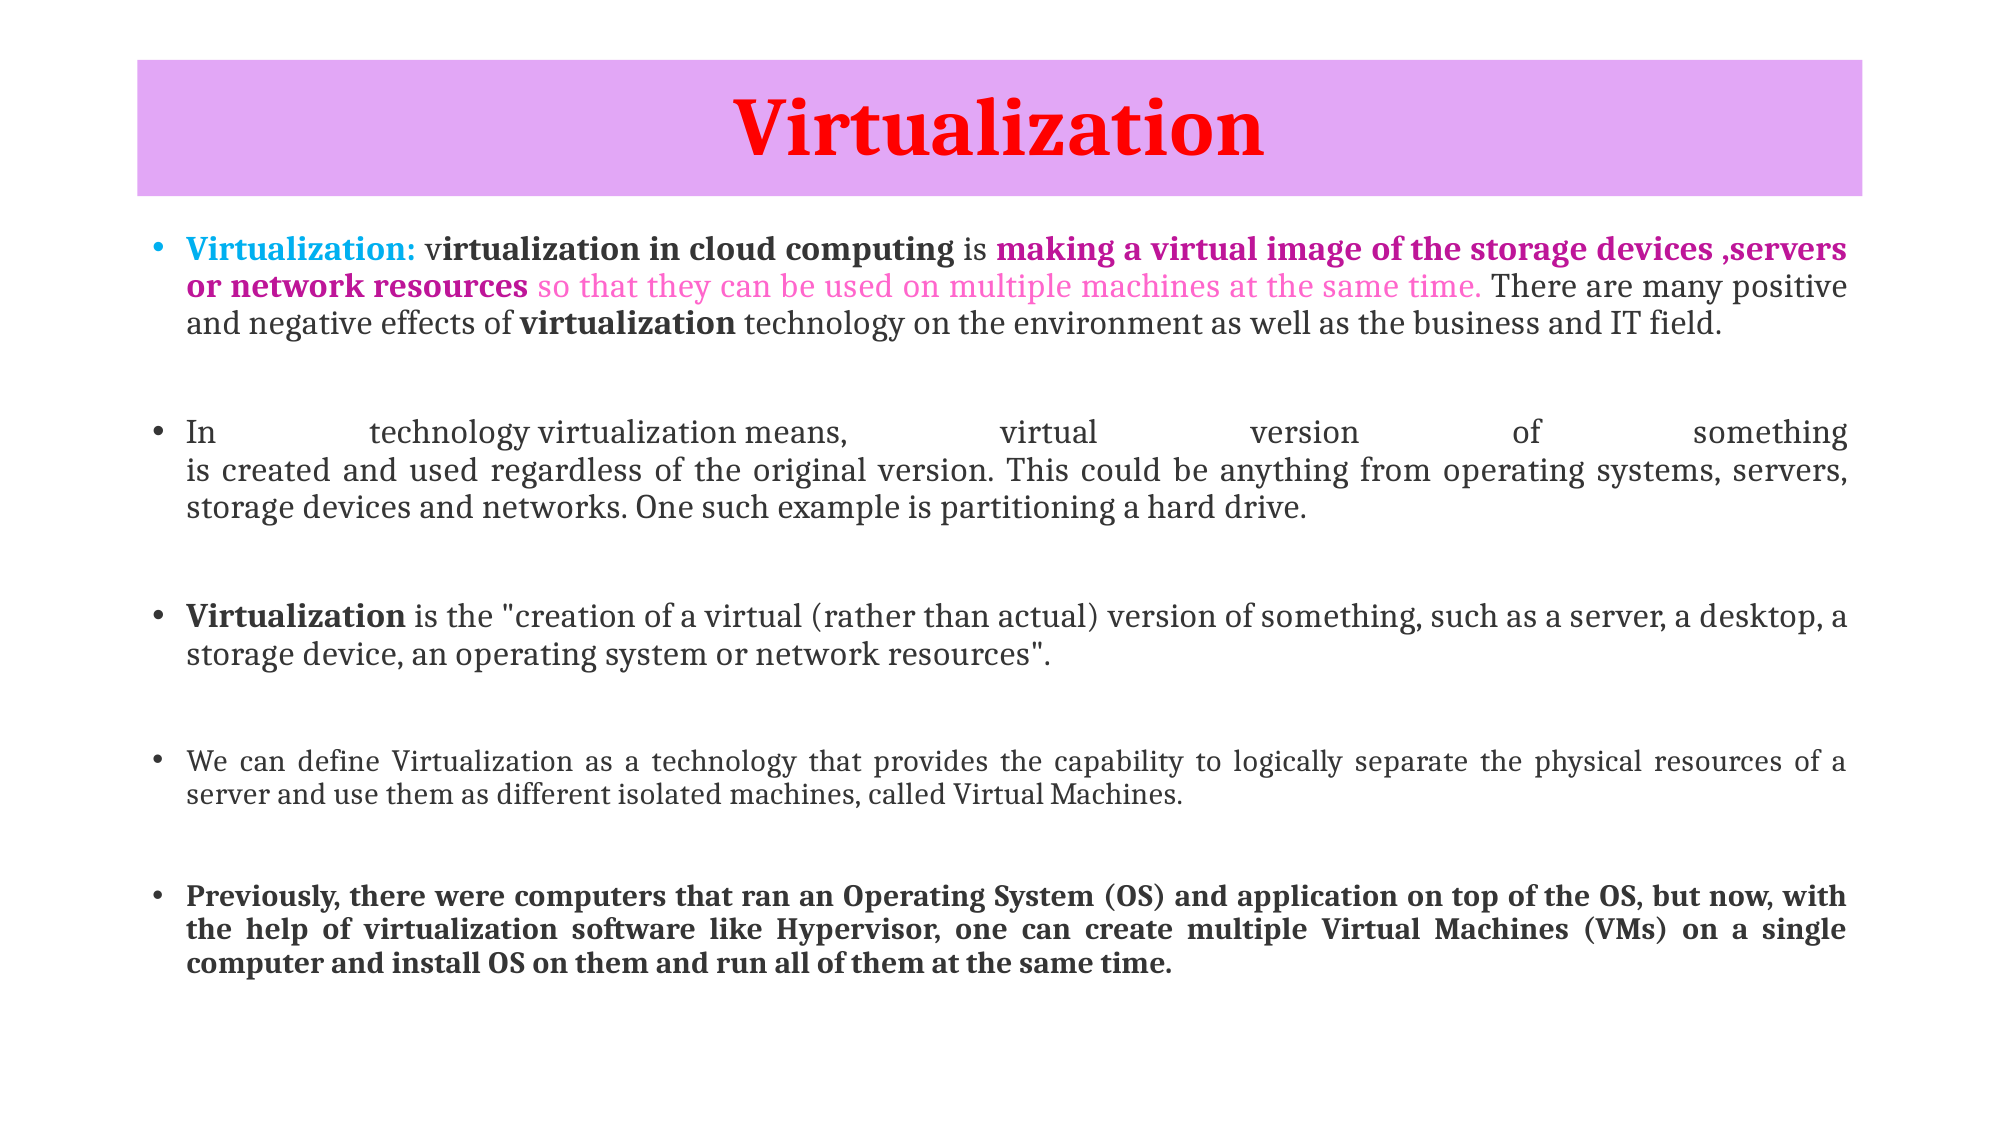

# Virtualization
Virtualization: virtualization in cloud computing is making a virtual image of the storage devices ,servers or network resources so that they can be used on multiple machines at the same time. There are many positive and negative effects of virtualization technology on the environment as well as the business and IT field.

In technology virtualization means, virtual version of something
is created and used regardless of the original version. This could be anything from operating systems, servers, storage devices and networks. One such example is partitioning a hard drive.

Virtualization is the "creation of a virtual (rather than actual) version of something, such as a server, a desktop, a storage device, an operating system or network resources".

We can define Virtualization as a technology that provides the capability to logically separate the physical resources of a server and use them as different isolated machines, called Virtual Machines.

Previously, there were computers that ran an Operating System (OS) and application on top of the OS, but now, with the help of virtualization software like Hypervisor, one can create multiple Virtual Machines (VMs) on a single computer and install OS on them and run all of them at the same time.